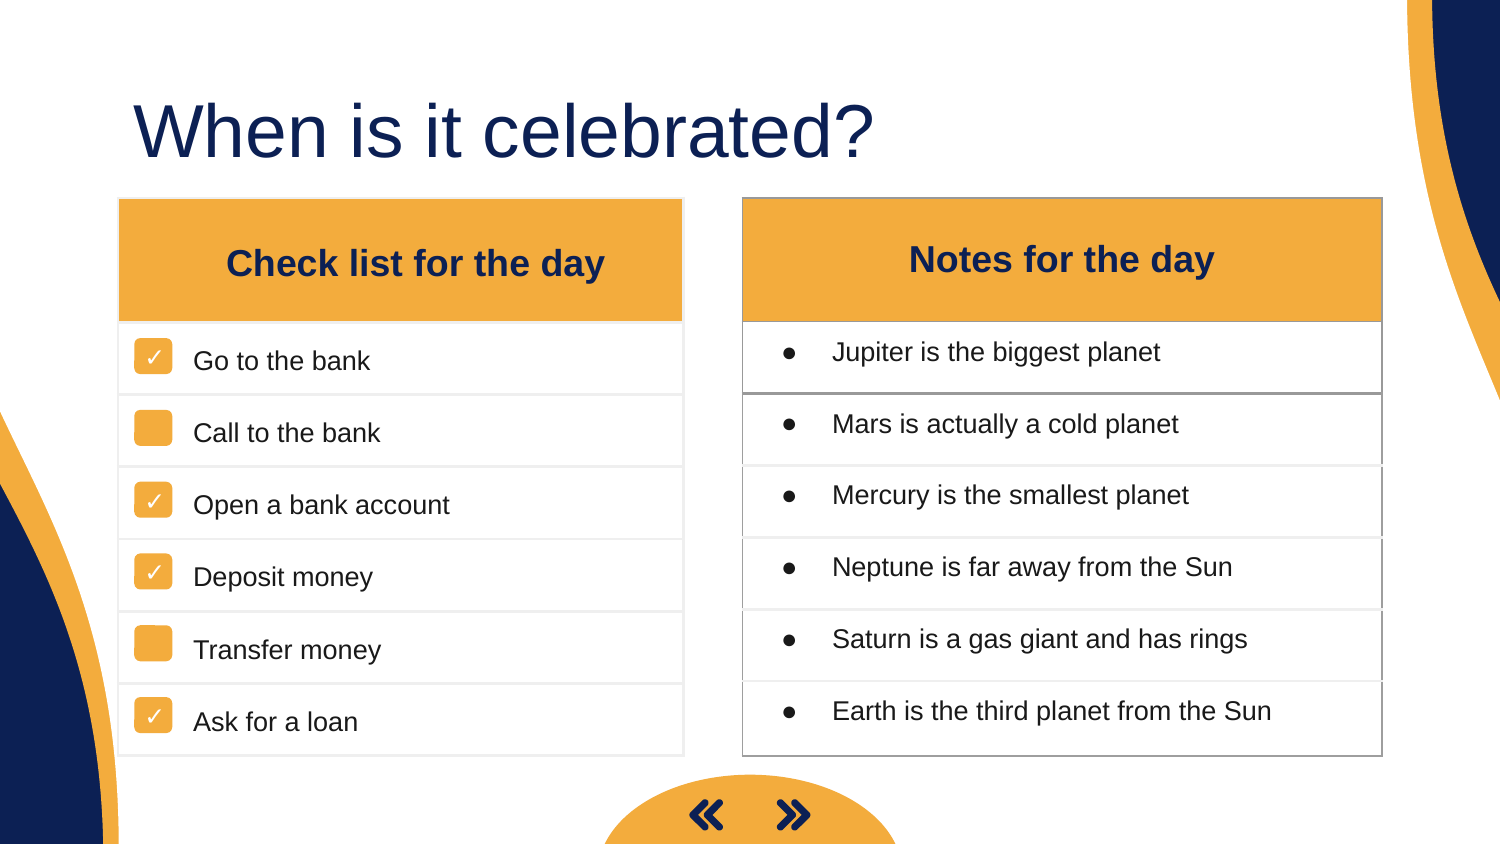

# When is it celebrated?
| Check list for the day |  |
| --- | --- |
| Go to the bank |  |
| Call to the bank |  |
| Open a bank account |  |
| Deposit money |  |
| Transfer money |  |
| Ask for a loan |  |
| Notes for the day |
| --- |
| Jupiter is the biggest planet |
| Mars is actually a cold planet |
| Mercury is the smallest planet |
| Neptune is far away from the Sun |
| Saturn is a gas giant and has rings |
| Earth is the third planet from the Sun |

✓

✓

✓

✓